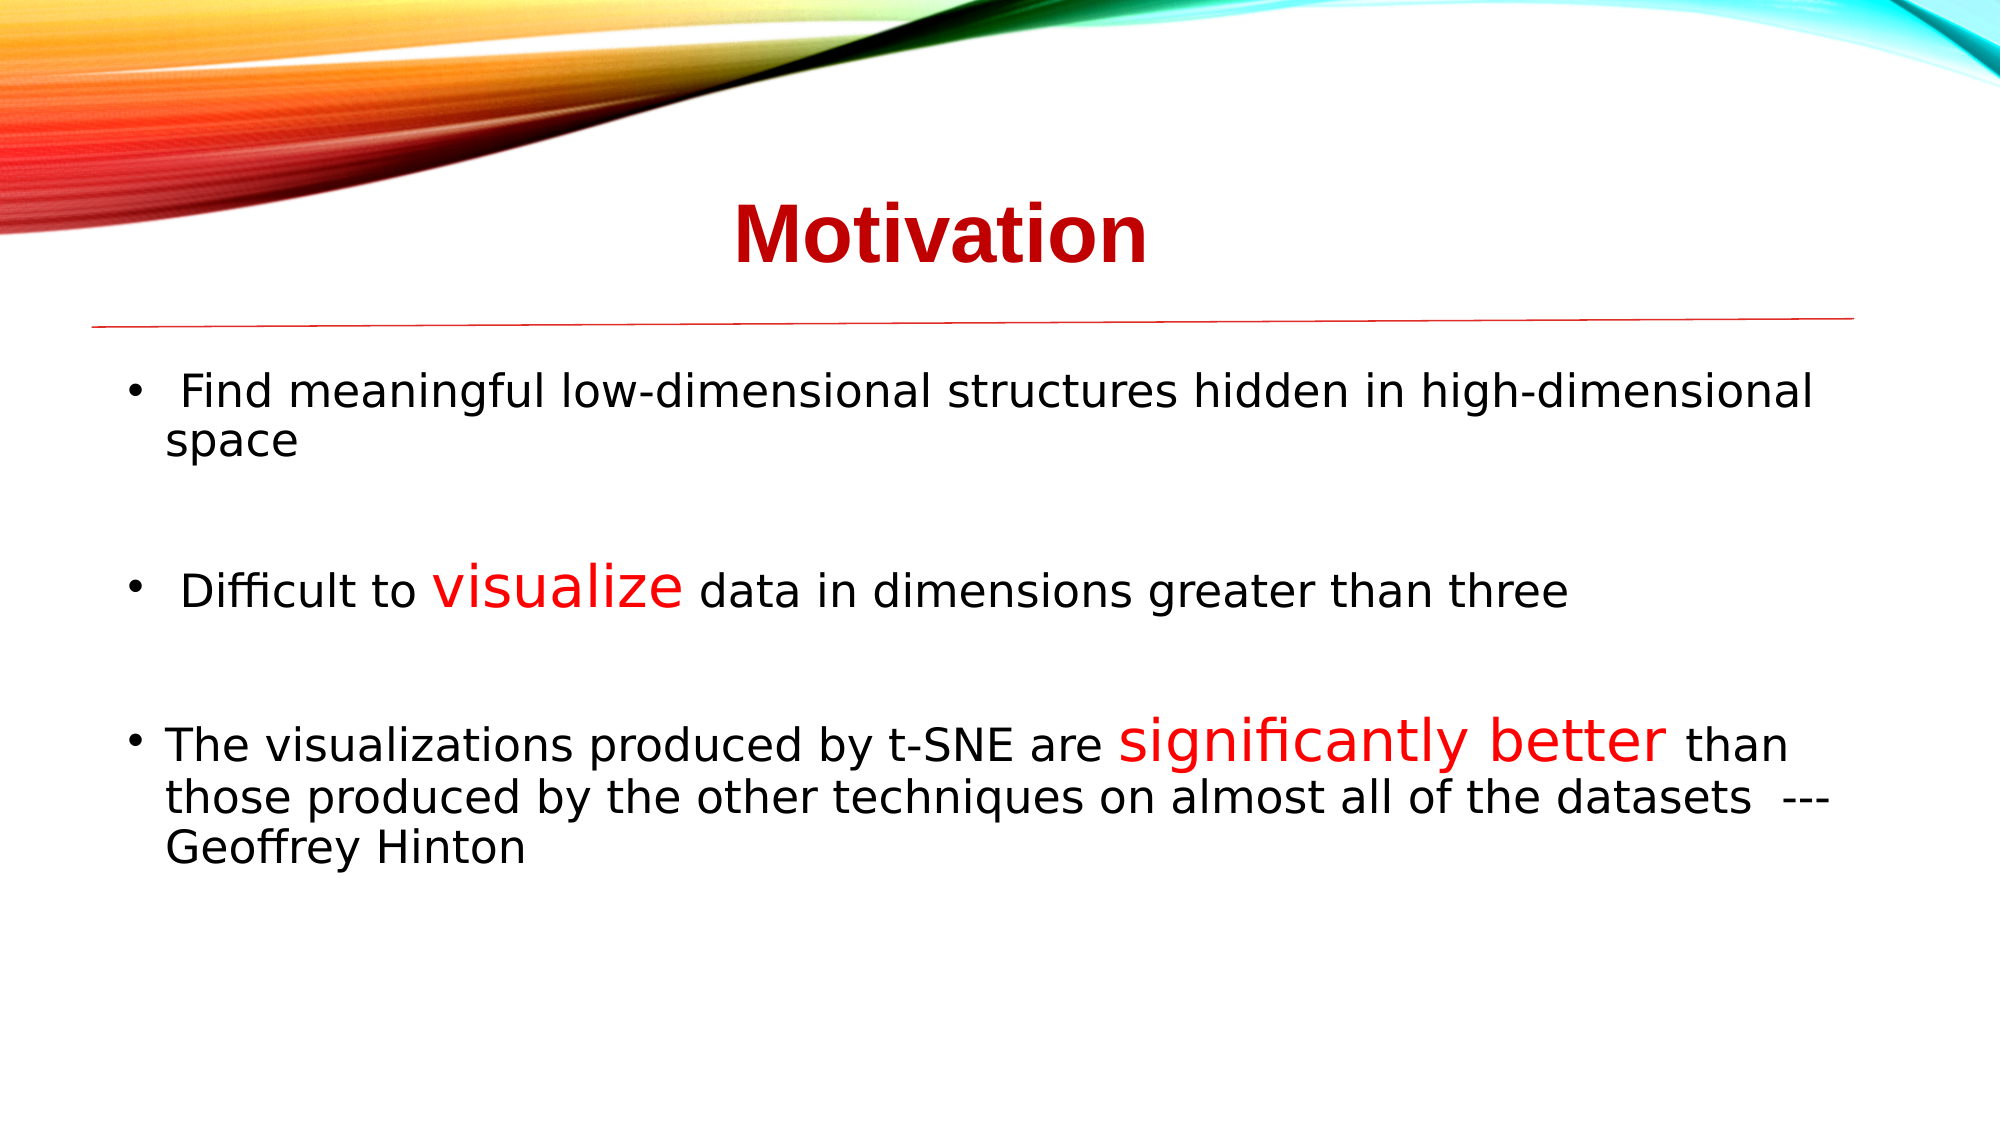

# Motivation
 Find meaningful low-dimensional structures hidden in high-dimensional space

 Difficult to visualize data in dimensions greater than three

The visualizations produced by t-SNE are significantly better than those produced by the other techniques on almost all of the datasets  ---  Geoffrey Hinton